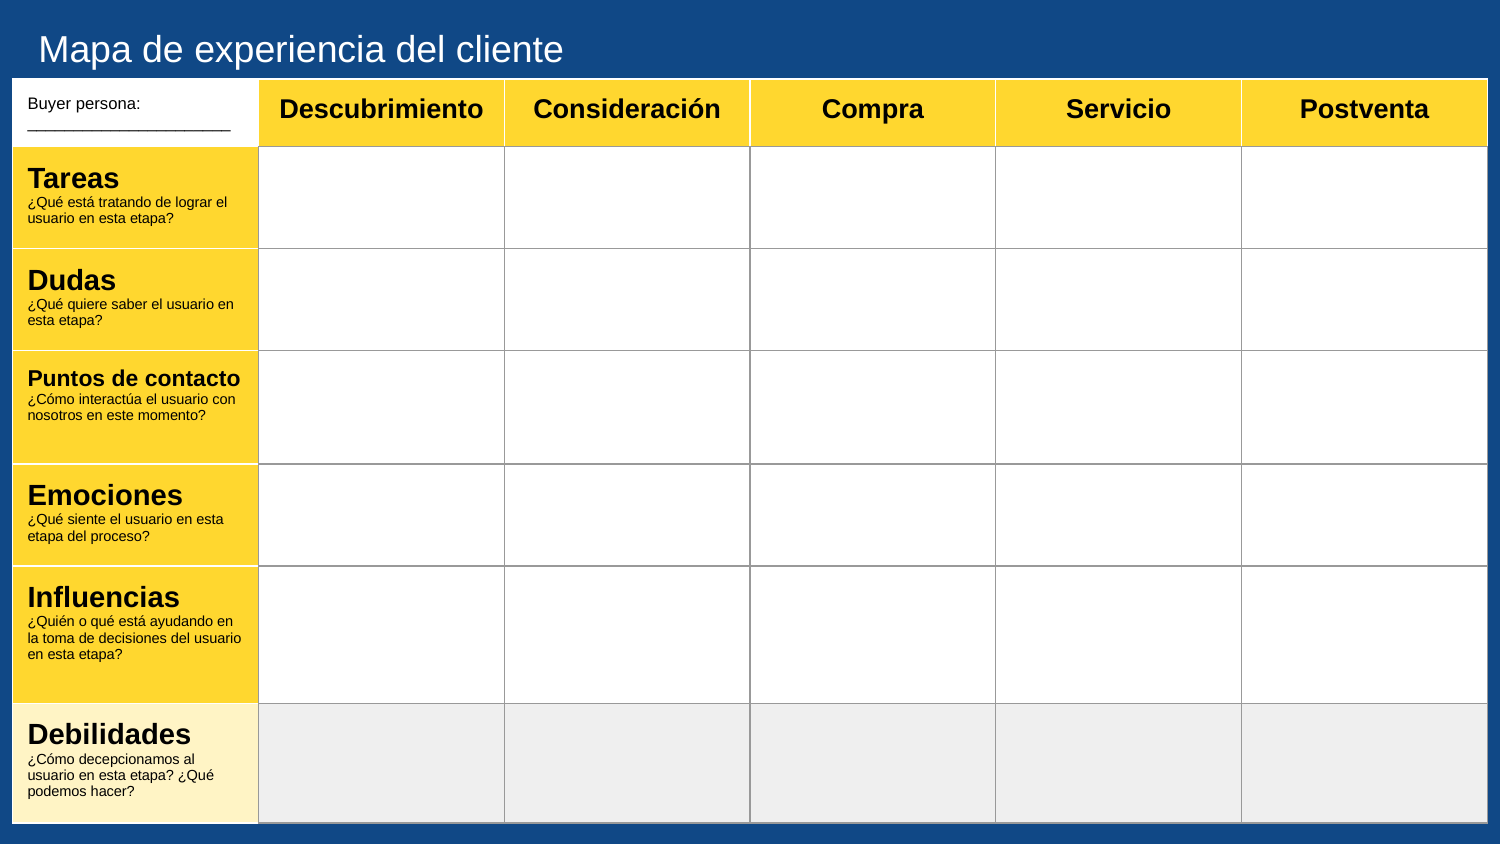

# Mapa de experiencia del cliente
| Buyer persona: \_\_\_\_\_\_\_\_\_\_\_\_\_\_\_\_\_\_\_\_\_\_ | Descubrimiento | Consideración | Compra | Servicio | Postventa |
| --- | --- | --- | --- | --- | --- |
| Tareas ¿Qué está tratando de lograr el usuario en esta etapa? |  |  |  |  |  |
| Dudas ¿Qué quiere saber el usuario en esta etapa? |  |  |  |  |  |
| Puntos de contacto ¿Cómo interactúa el usuario con nosotros en este momento? |  |  |  |  |  |
| Emociones ¿Qué siente el usuario en esta etapa del proceso? |  |  |  |  |  |
| Influencias ¿Quién o qué está ayudando en la toma de decisiones del usuario en esta etapa? |  |  |  |  |  |
| Debilidades ¿Cómo decepcionamos al usuario en esta etapa? ¿Qué podemos hacer? |  |  |  |  |  |